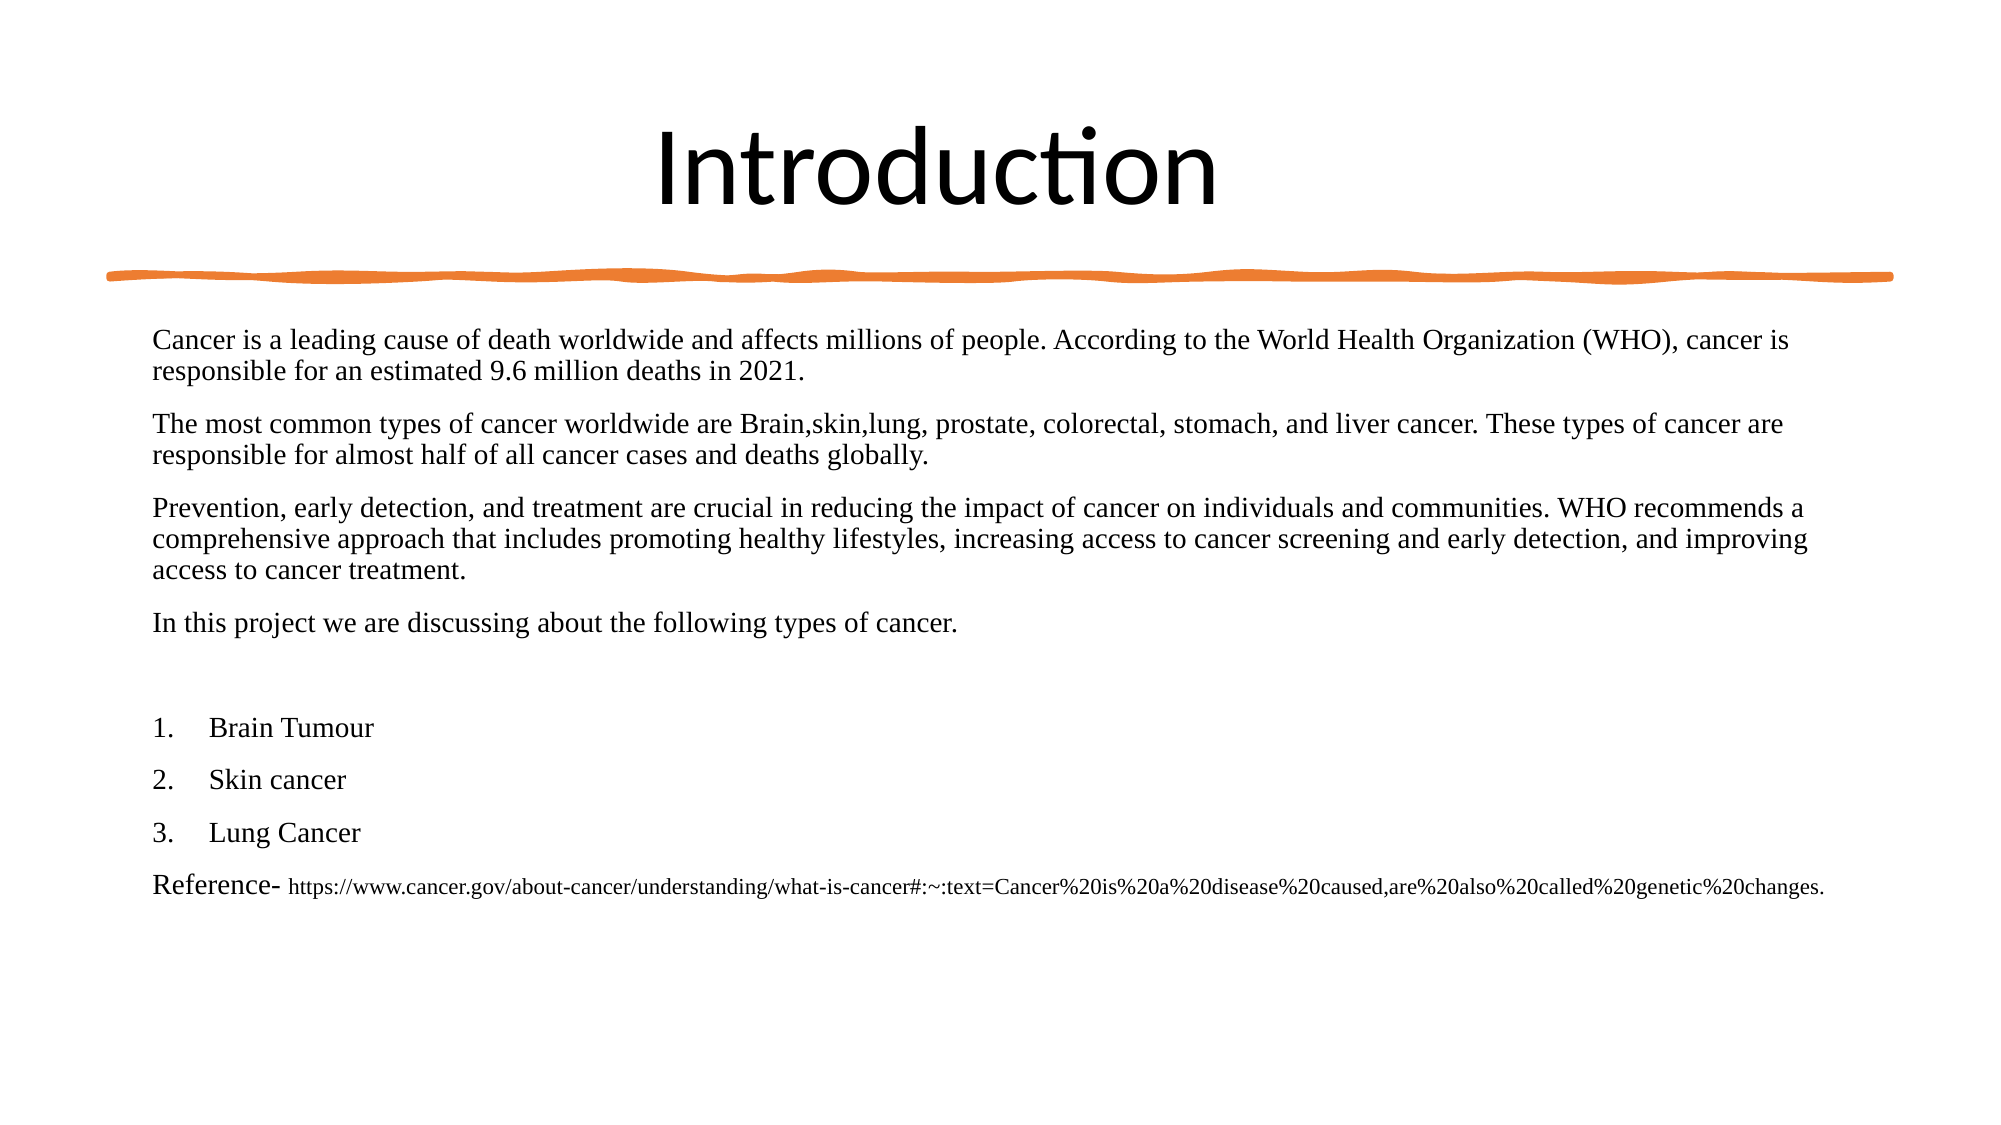

# Introduction

Cancer is a leading cause of death worldwide and affects millions of people. According to the World Health Organization (WHO), cancer is responsible for an estimated 9.6 million deaths in 2021.
The most common types of cancer worldwide are Brain,skin,lung, prostate, colorectal, stomach, and liver cancer. These types of cancer are responsible for almost half of all cancer cases and deaths globally.
Prevention, early detection, and treatment are crucial in reducing the impact of cancer on individuals and communities. WHO recommends a comprehensive approach that includes promoting healthy lifestyles, increasing access to cancer screening and early detection, and improving access to cancer treatment.
In this project we are discussing about the following types of cancer.

Brain Tumour
Skin cancer
Lung Cancer
Reference- https://www.cancer.gov/about-cancer/understanding/what-is-cancer#:~:text=Cancer%20is%20a%20disease%20caused,are%20also%20called%20genetic%20changes.